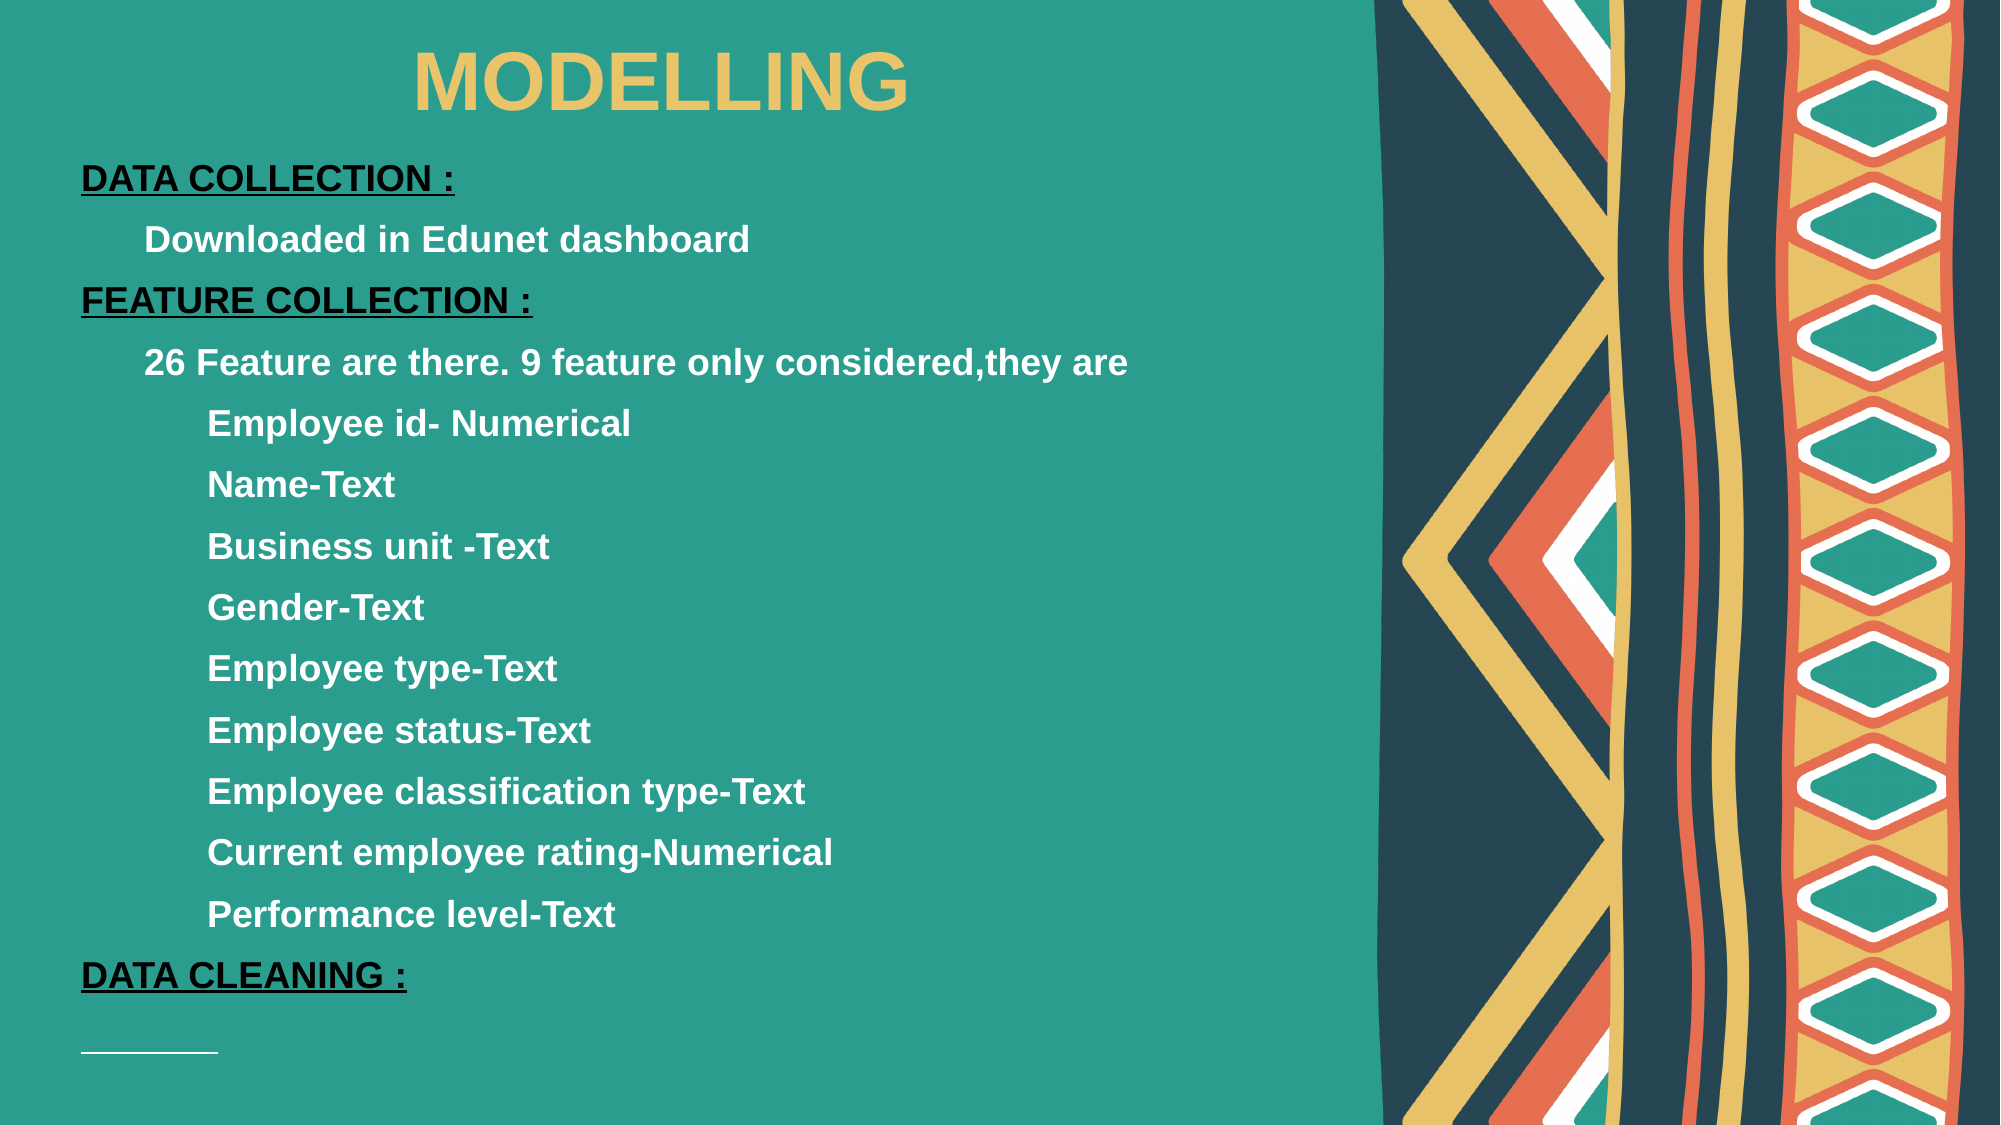

# MODELLING
DATA COLLECTION :
      Downloaded in Edunet dashboard
FEATURE COLLECTION :
      26 Feature are there. 9 feature only considered,they are
            Employee id- Numerical
            Name-Text
            Business unit -Text
            Gender-Text
            Employee type-Text
            Employee status-Text
            Employee classification type-Text
            Current employee rating-Numerical
            Performance level-Text
DATA CLEANING :